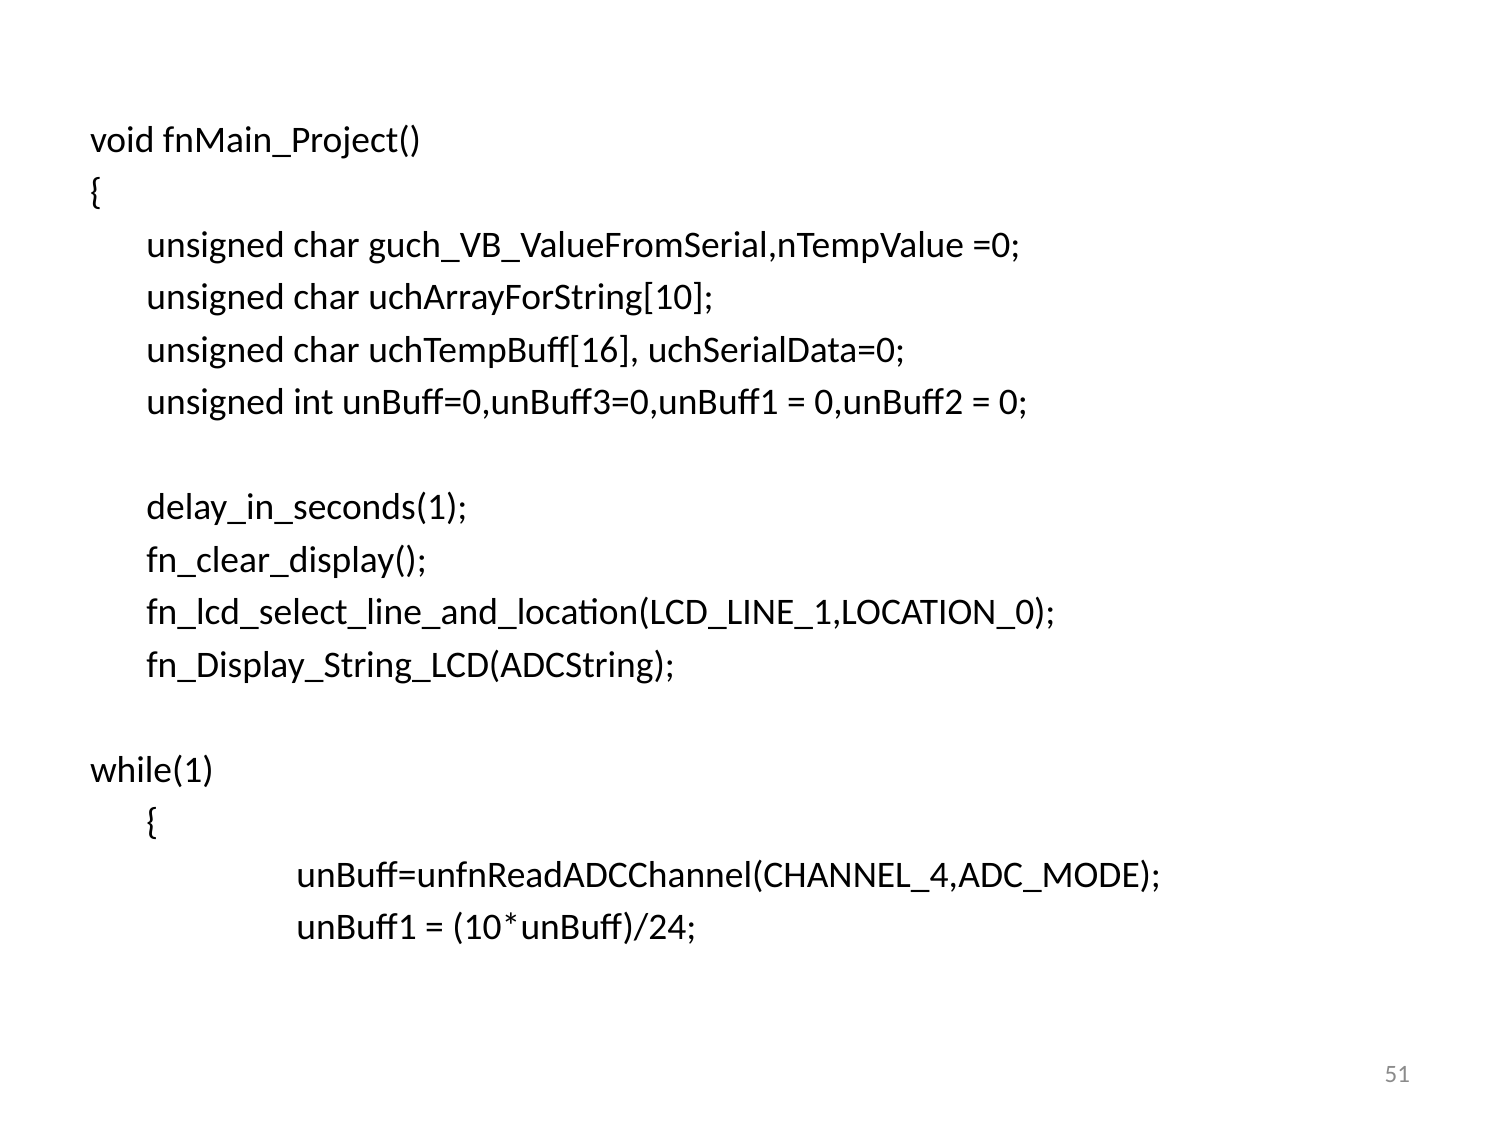

void fnMain_Project()
{
	unsigned char guch_VB_ValueFromSerial,nTempValue =0;
	unsigned char uchArrayForString[10];
	unsigned char uchTempBuff[16], uchSerialData=0;
	unsigned int unBuff=0,unBuff3=0,unBuff1 = 0,unBuff2 = 0;

	delay_in_seconds(1);
	fn_clear_display();
	fn_lcd_select_line_and_location(LCD_LINE_1,LOCATION_0);
	fn_Display_String_LCD(ADCString);

while(1)
	{
		unBuff=unfnReadADCChannel(CHANNEL_4,ADC_MODE);
		unBuff1 = (10*unBuff)/24;

51